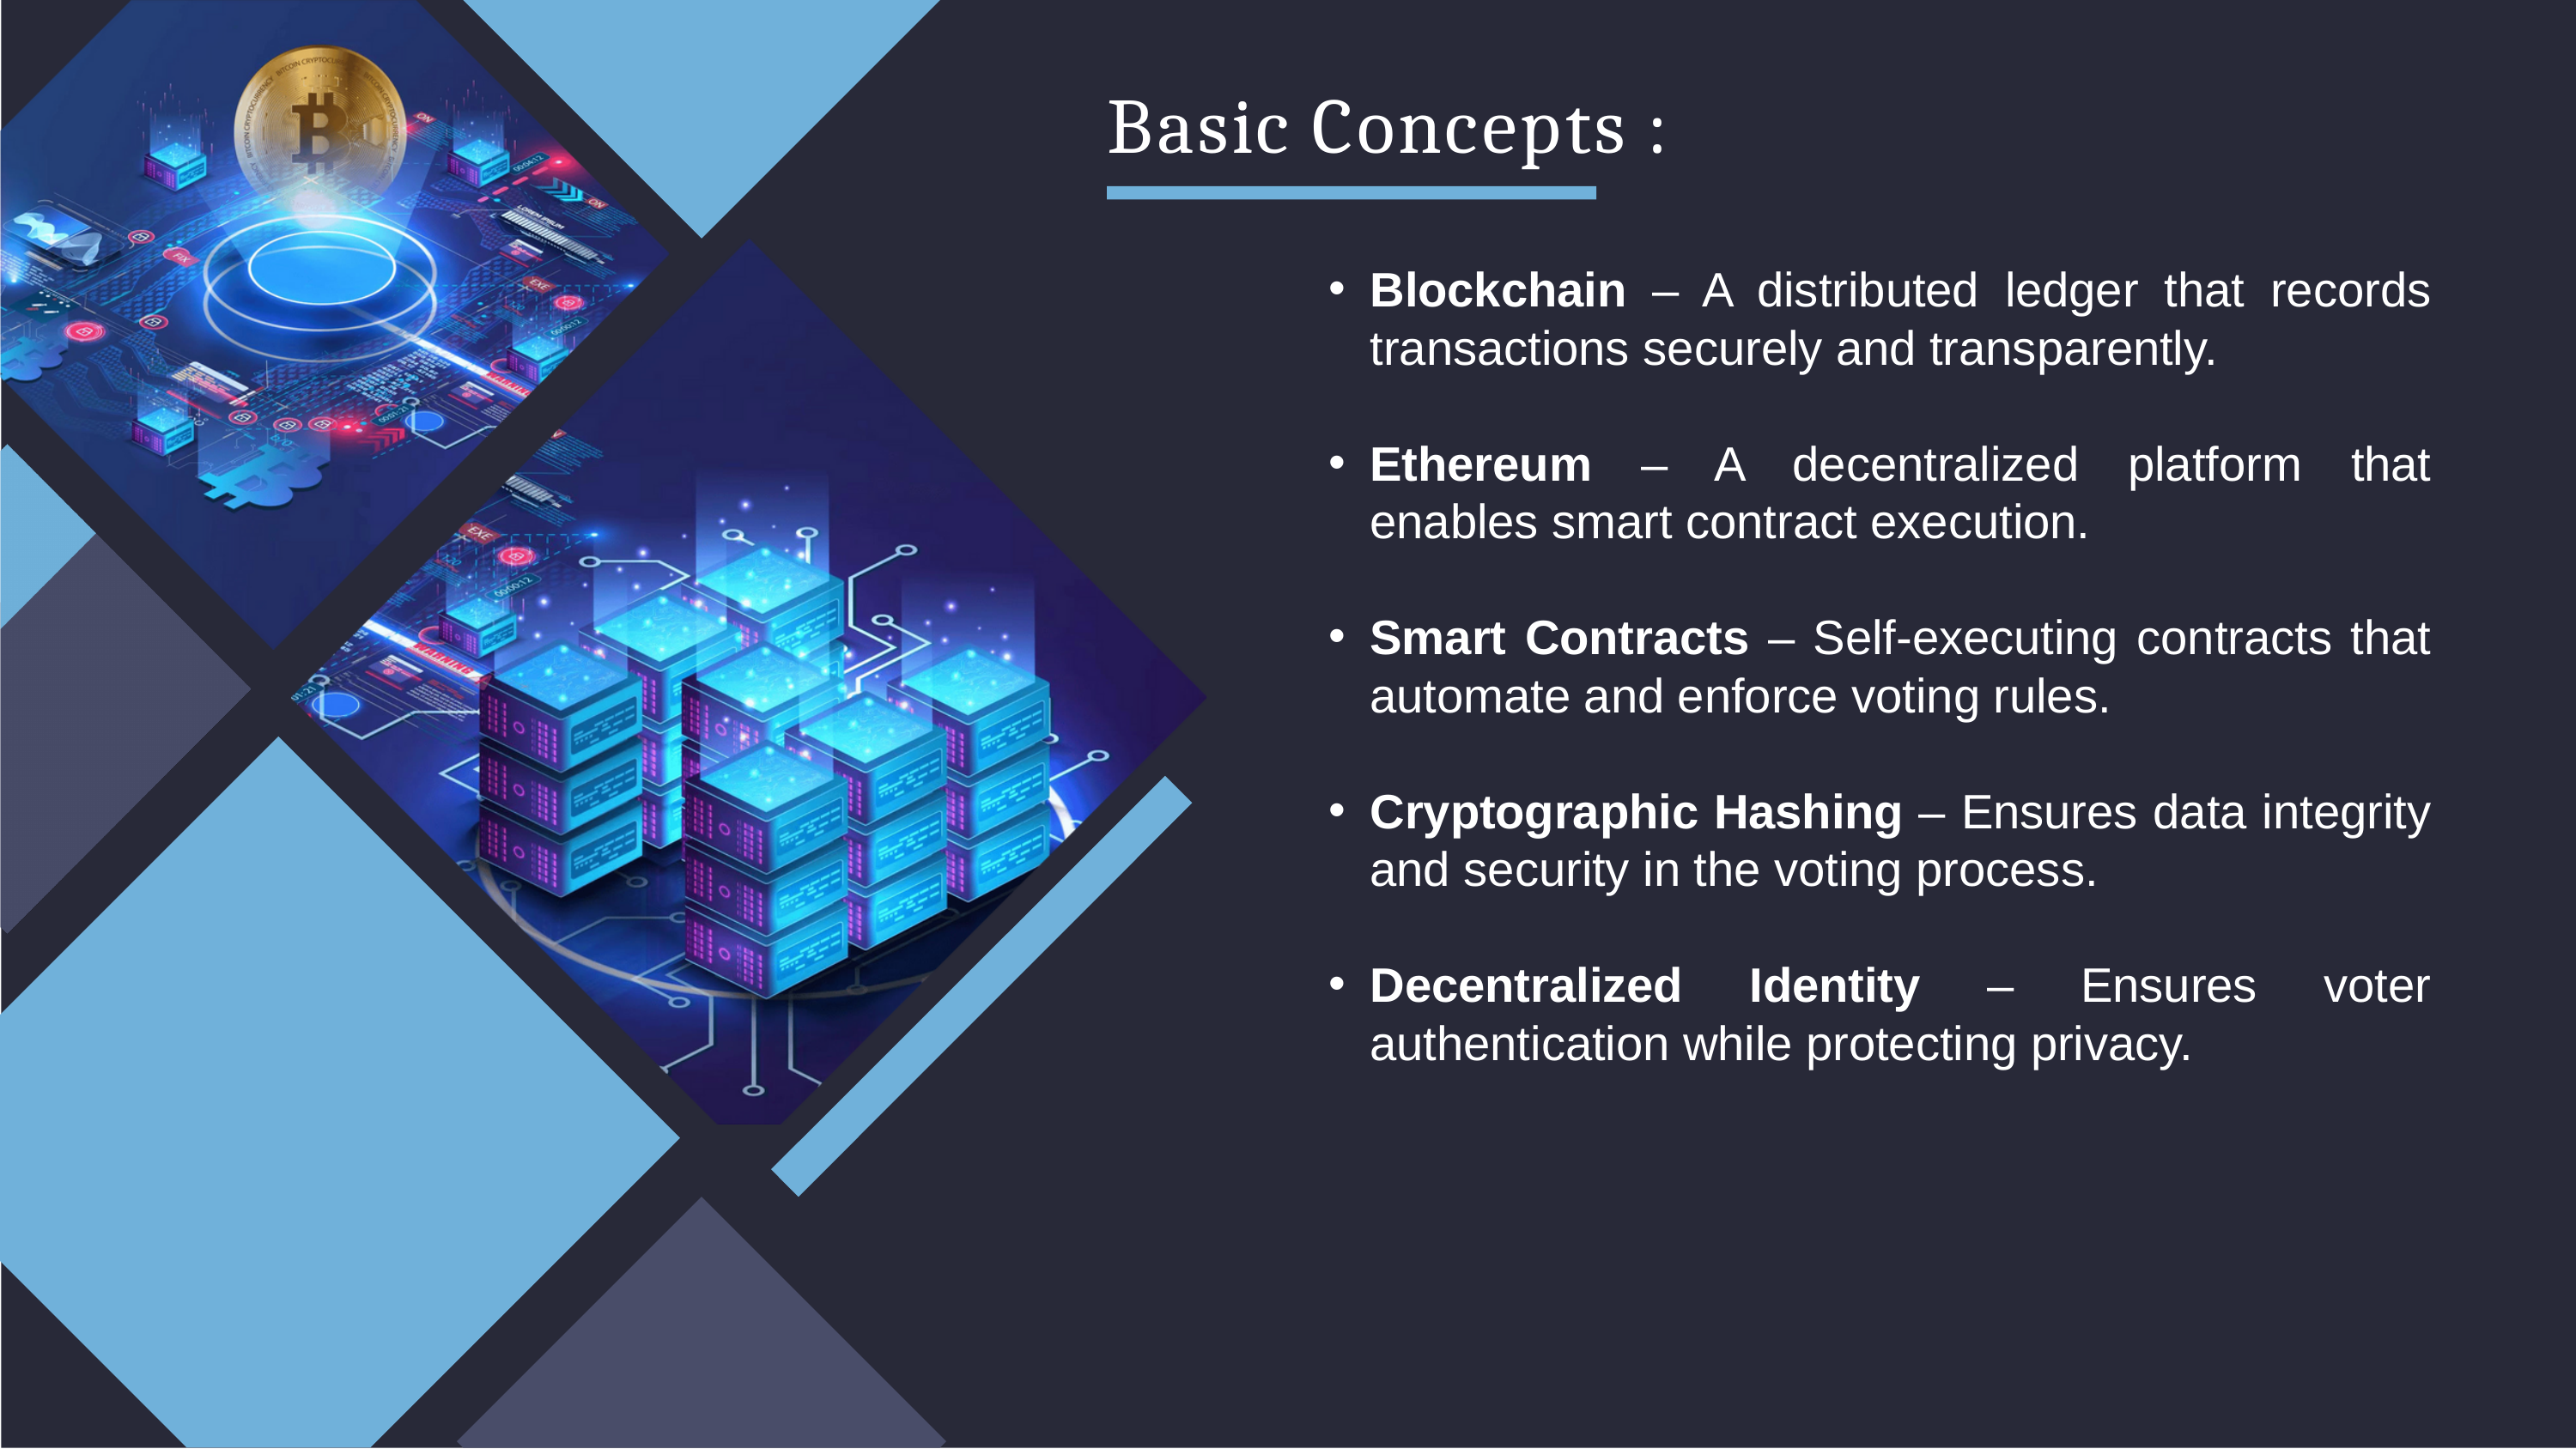

Basic Concepts :

Blockchain – A distributed ledger that records transactions securely and transparently.

Ethereum – A decentralized platform that enables smart contract execution.

Smart Contracts – Self-executing contracts that automate and enforce voting rules.

Cryptographic Hashing – Ensures data integrity and security in the voting process.

Decentralized Identity – Ensures voter authentication while protecting privacy.